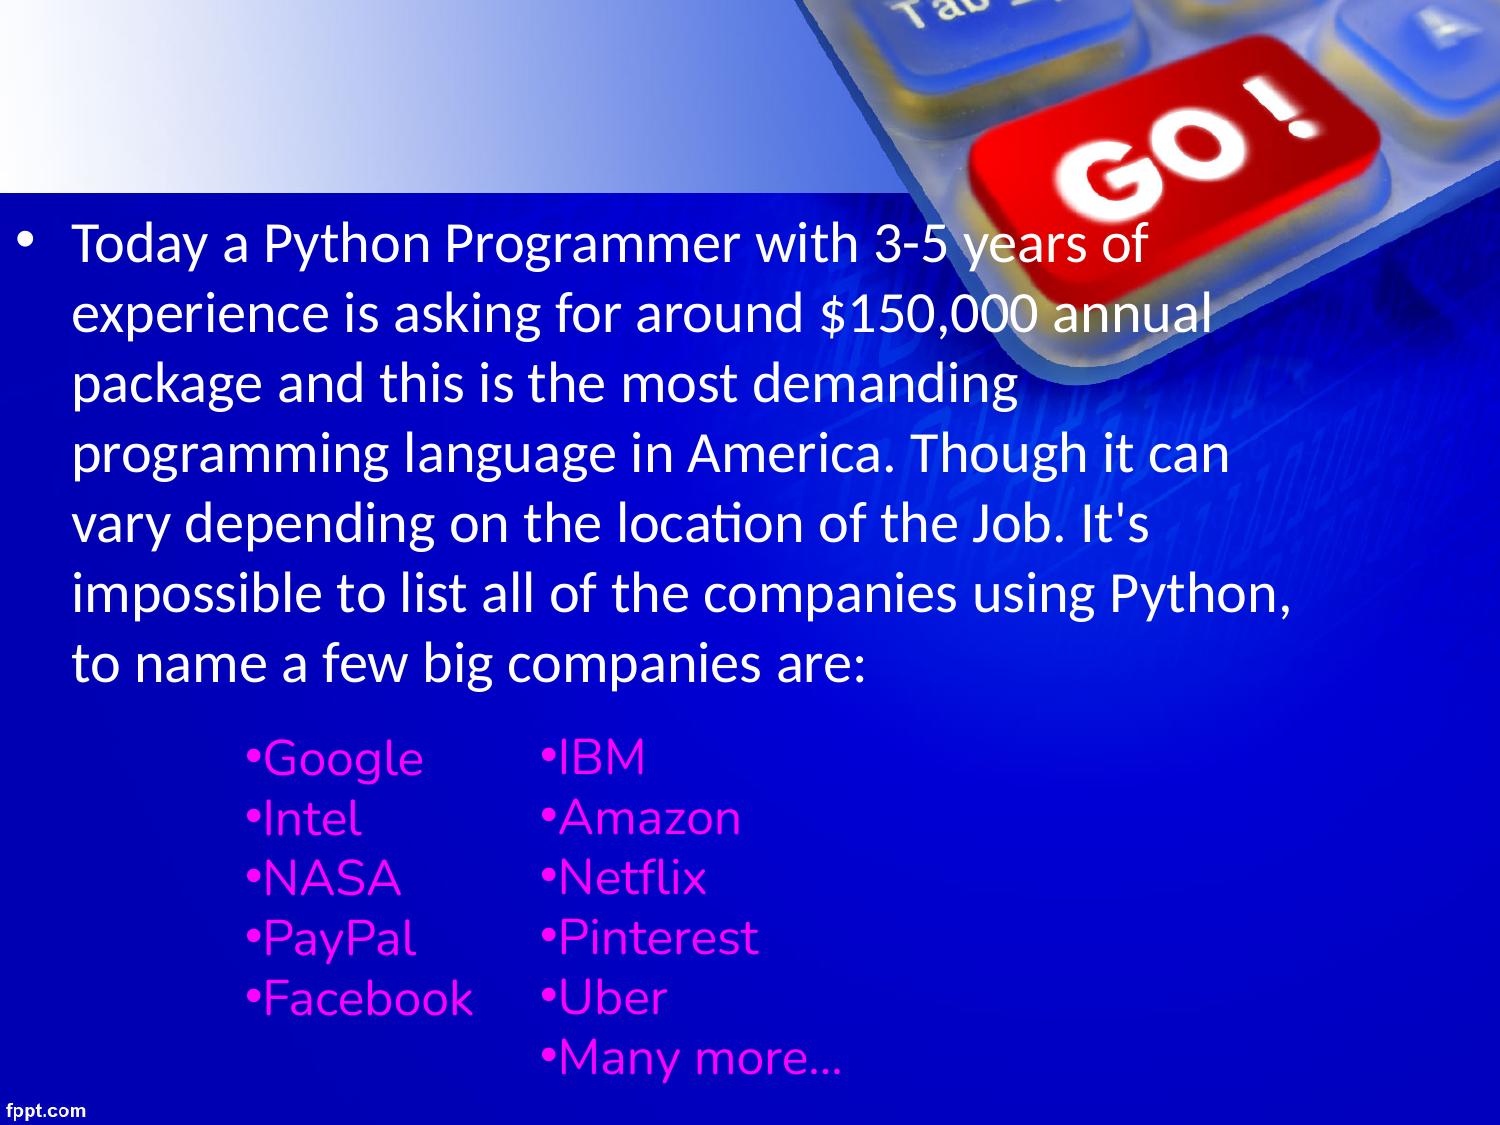

Today a Python Programmer with 3-5 years of experience is asking for around $150,000 annual package and this is the most demanding programming language in America. Though it can vary depending on the location of the Job. It's impossible to list all of the companies using Python, to name a few big companies are:

IBM
Amazon
Netflix
Pinterest
Uber
Many more...
Google
Intel
NASA
PayPal
Facebook